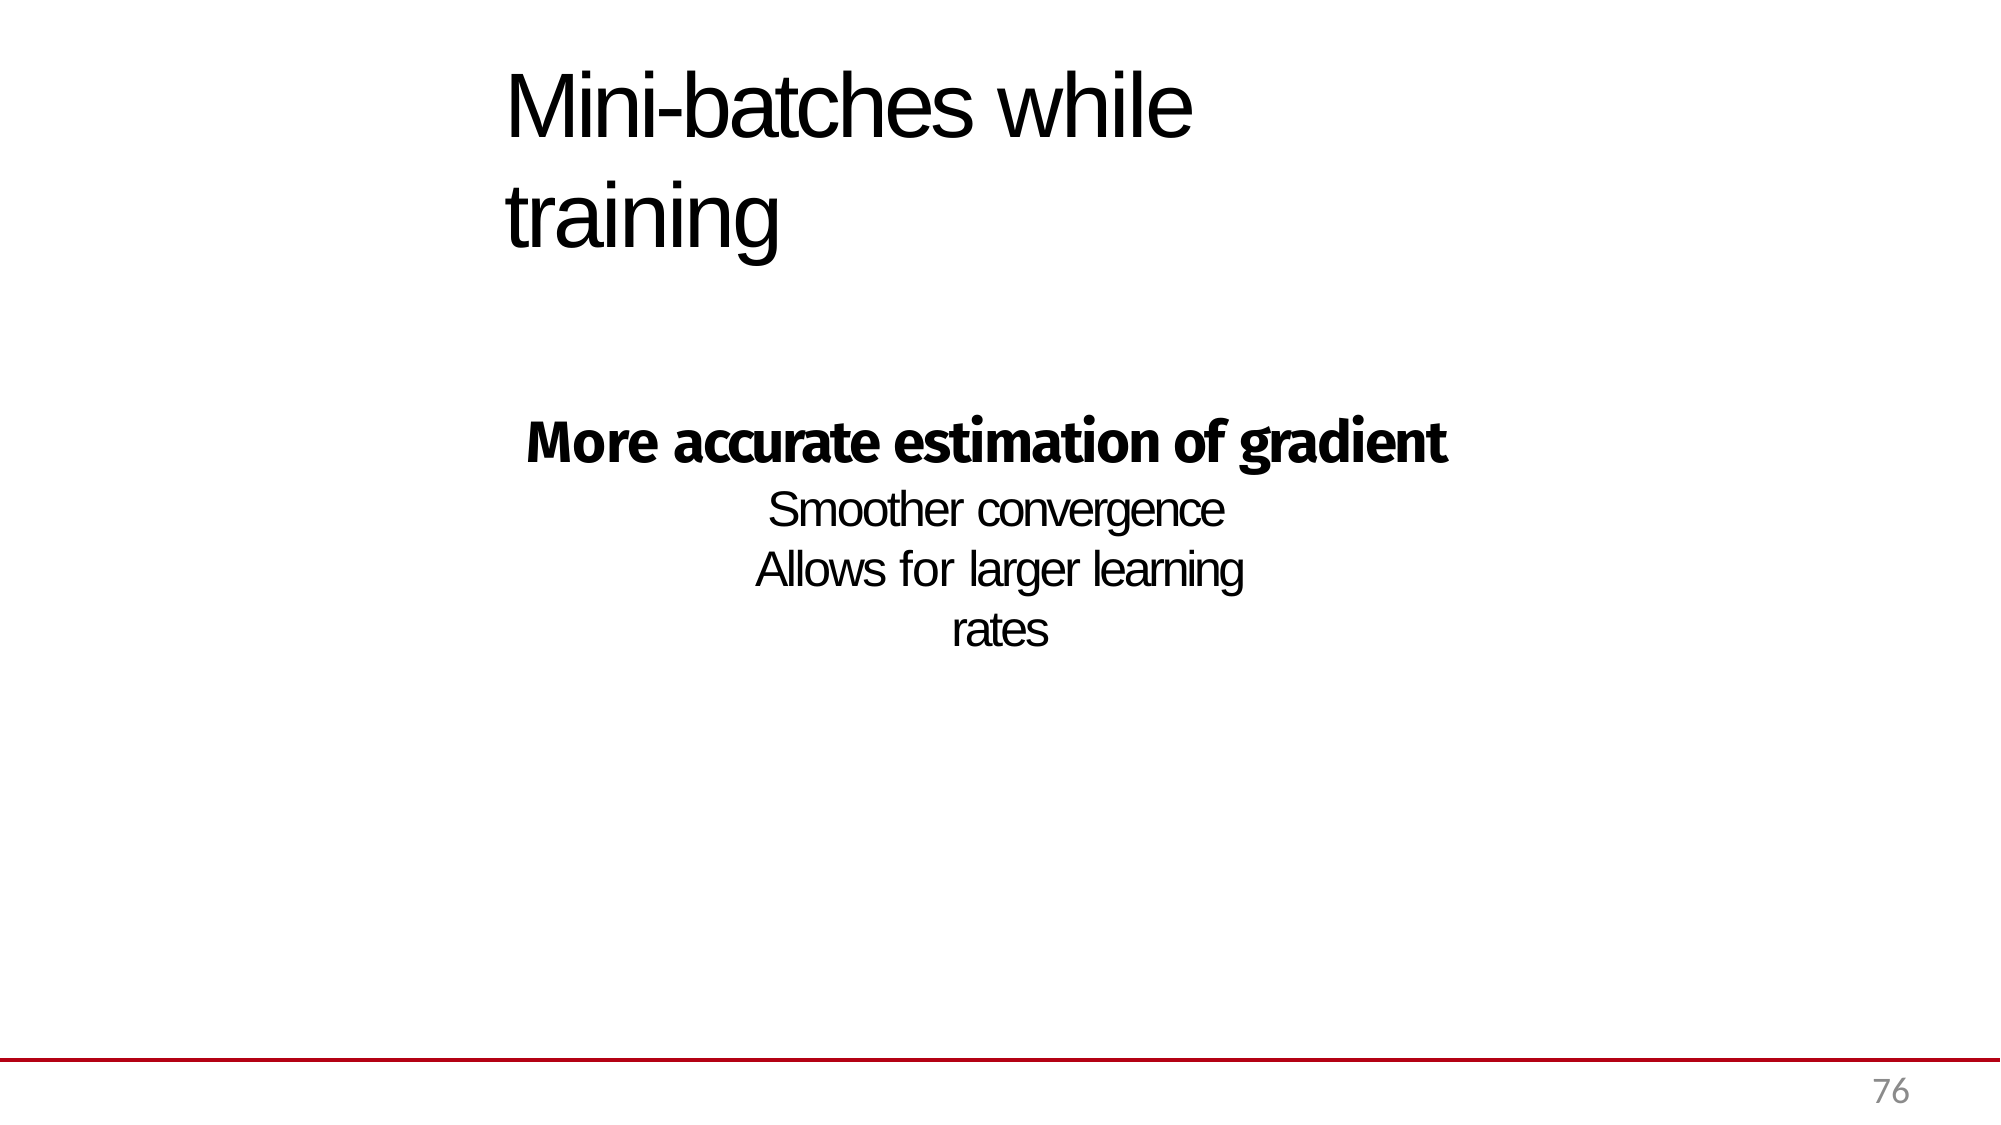

# Mini-batches while training
More accurate estimation of gradient
Smoother convergence  Allows for larger learning rates
76